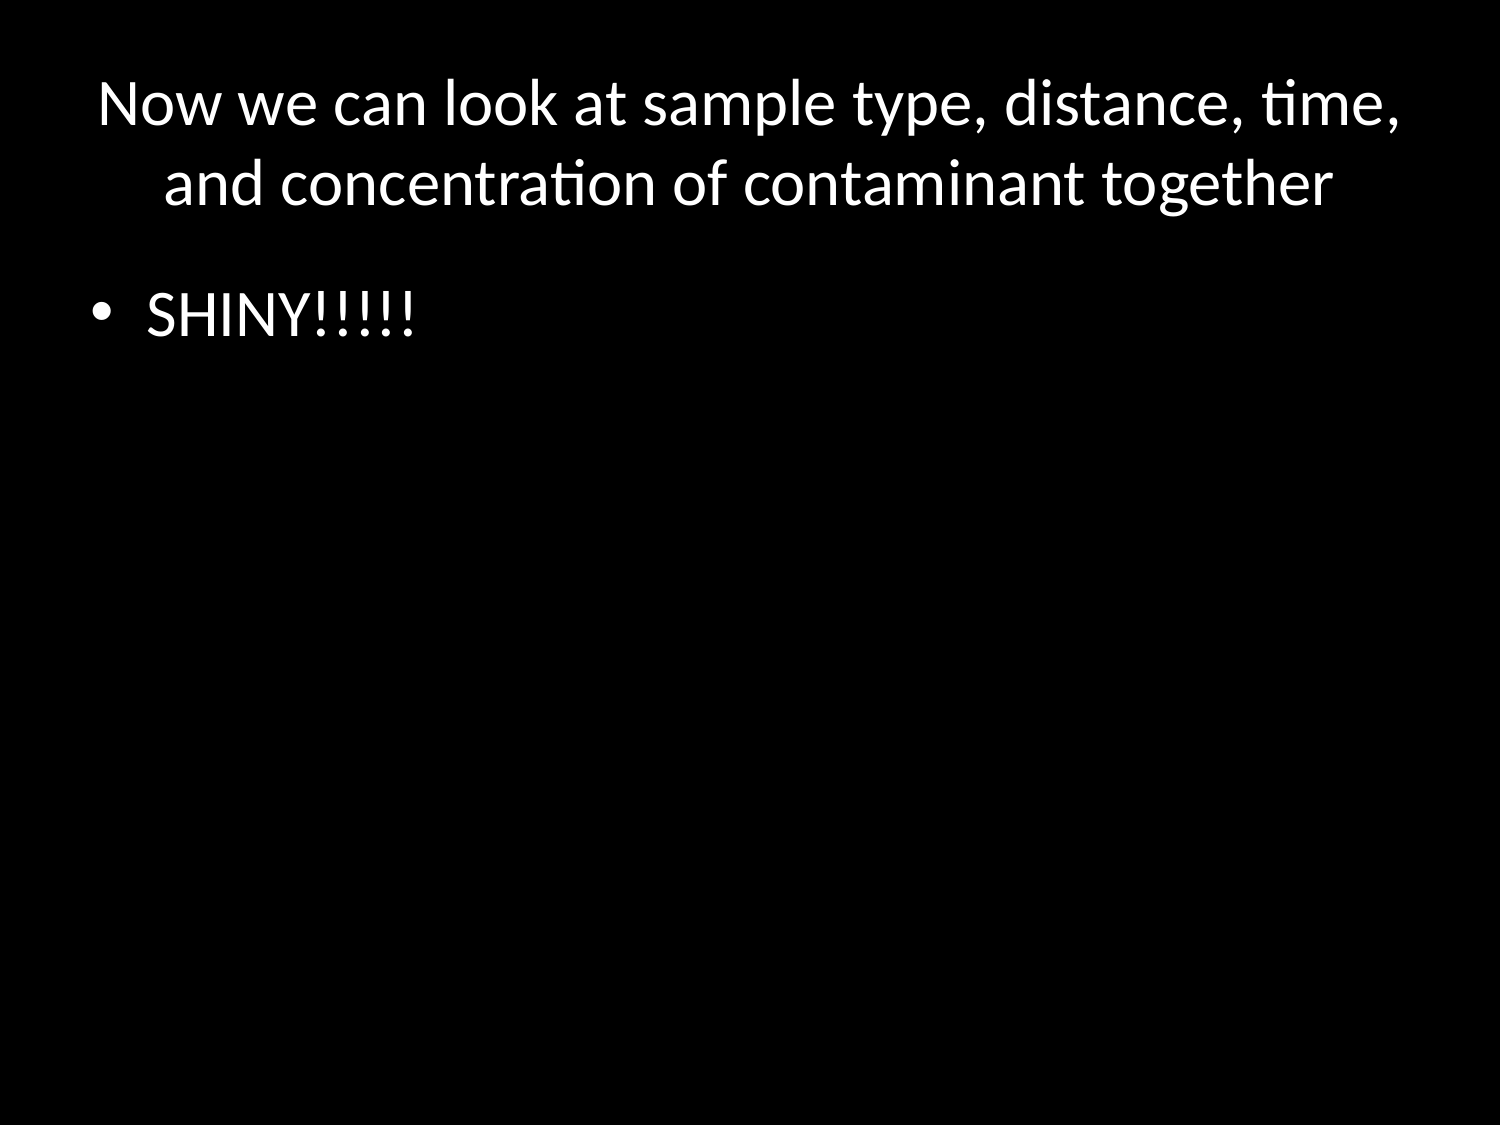

# Now we can look at sample type, distance, time, and concentration of contaminant together
SHINY!!!!!